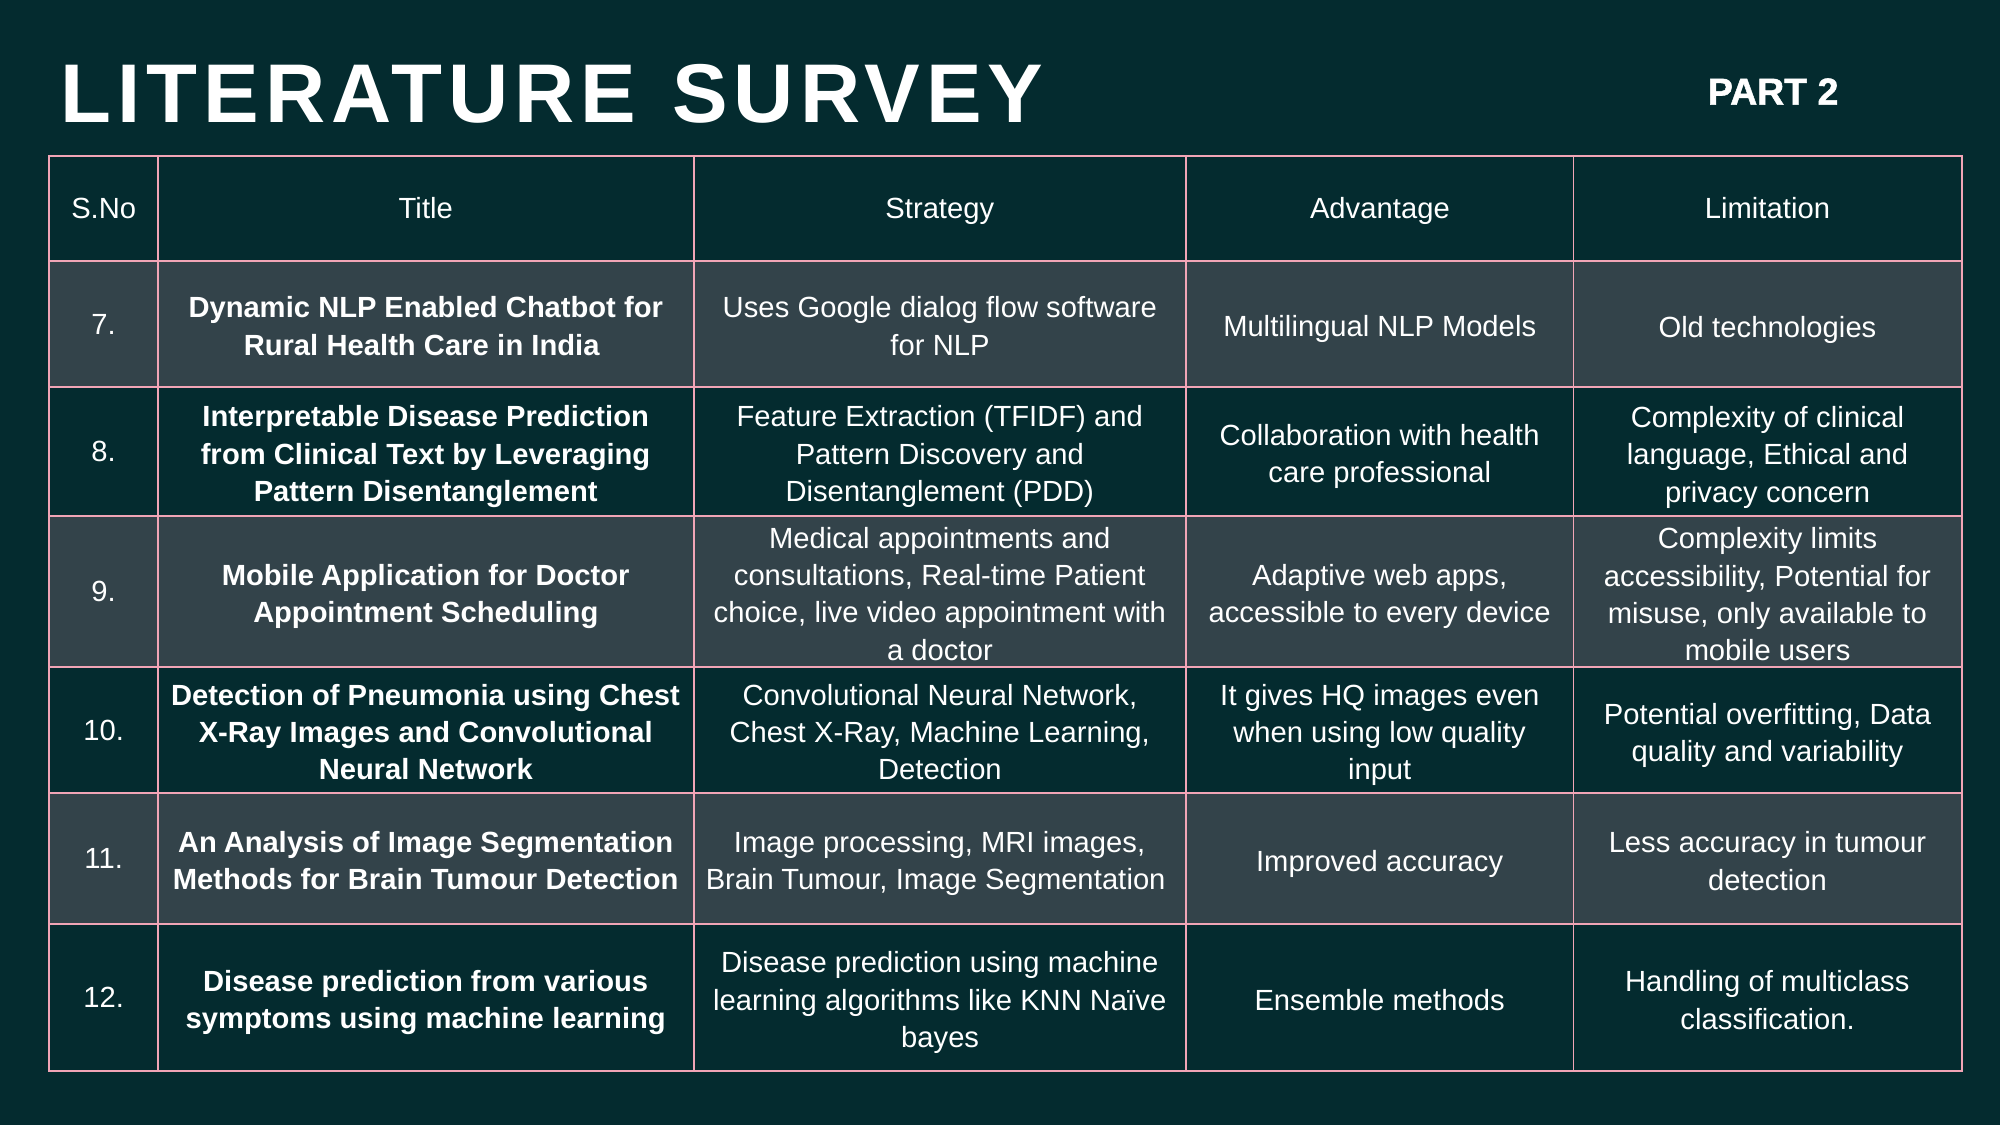

# Literature survey
PART 2
| S.No | Title | Strategy | Advantage | Limitation |
| --- | --- | --- | --- | --- |
| 7. | Dynamic NLP Enabled Chatbot for Rural Health Care in India | Uses Google dialog flow software for NLP | Multilingual NLP Models | Old technologies |
| 8. | Interpretable Disease Prediction from Clinical Text by Leveraging Pattern Disentanglement | Feature Extraction (TFIDF) and Pattern Discovery and Disentanglement (PDD) | Collaboration with health care professional | Complexity of clinical language, Ethical and privacy concern |
| 9. | Mobile Application for Doctor Appointment Scheduling | Medical appointments and consultations, Real-time Patient choice, live video appointment with a doctor | Adaptive web apps, accessible to every device | Complexity limits accessibility, Potential for misuse, only available to mobile users |
| 10. | Detection of Pneumonia using Chest X-Ray Images and Convolutional Neural Network | Convolutional Neural Network, Chest X-Ray, Machine Learning, Detection | It gives HQ images even when using low quality input | Potential overfitting, Data quality and variability |
| 11. | An Analysis of Image Segmentation Methods for Brain Tumour Detection | Image processing, MRI images, Brain Tumour, Image Segmentation | Improved accuracy | Less accuracy in tumour detection |
| 12. | Disease prediction from various symptoms using machine learning | Disease prediction using machine learning algorithms like KNN Naïve bayes | Ensemble methods | Handling of multiclass classification. |